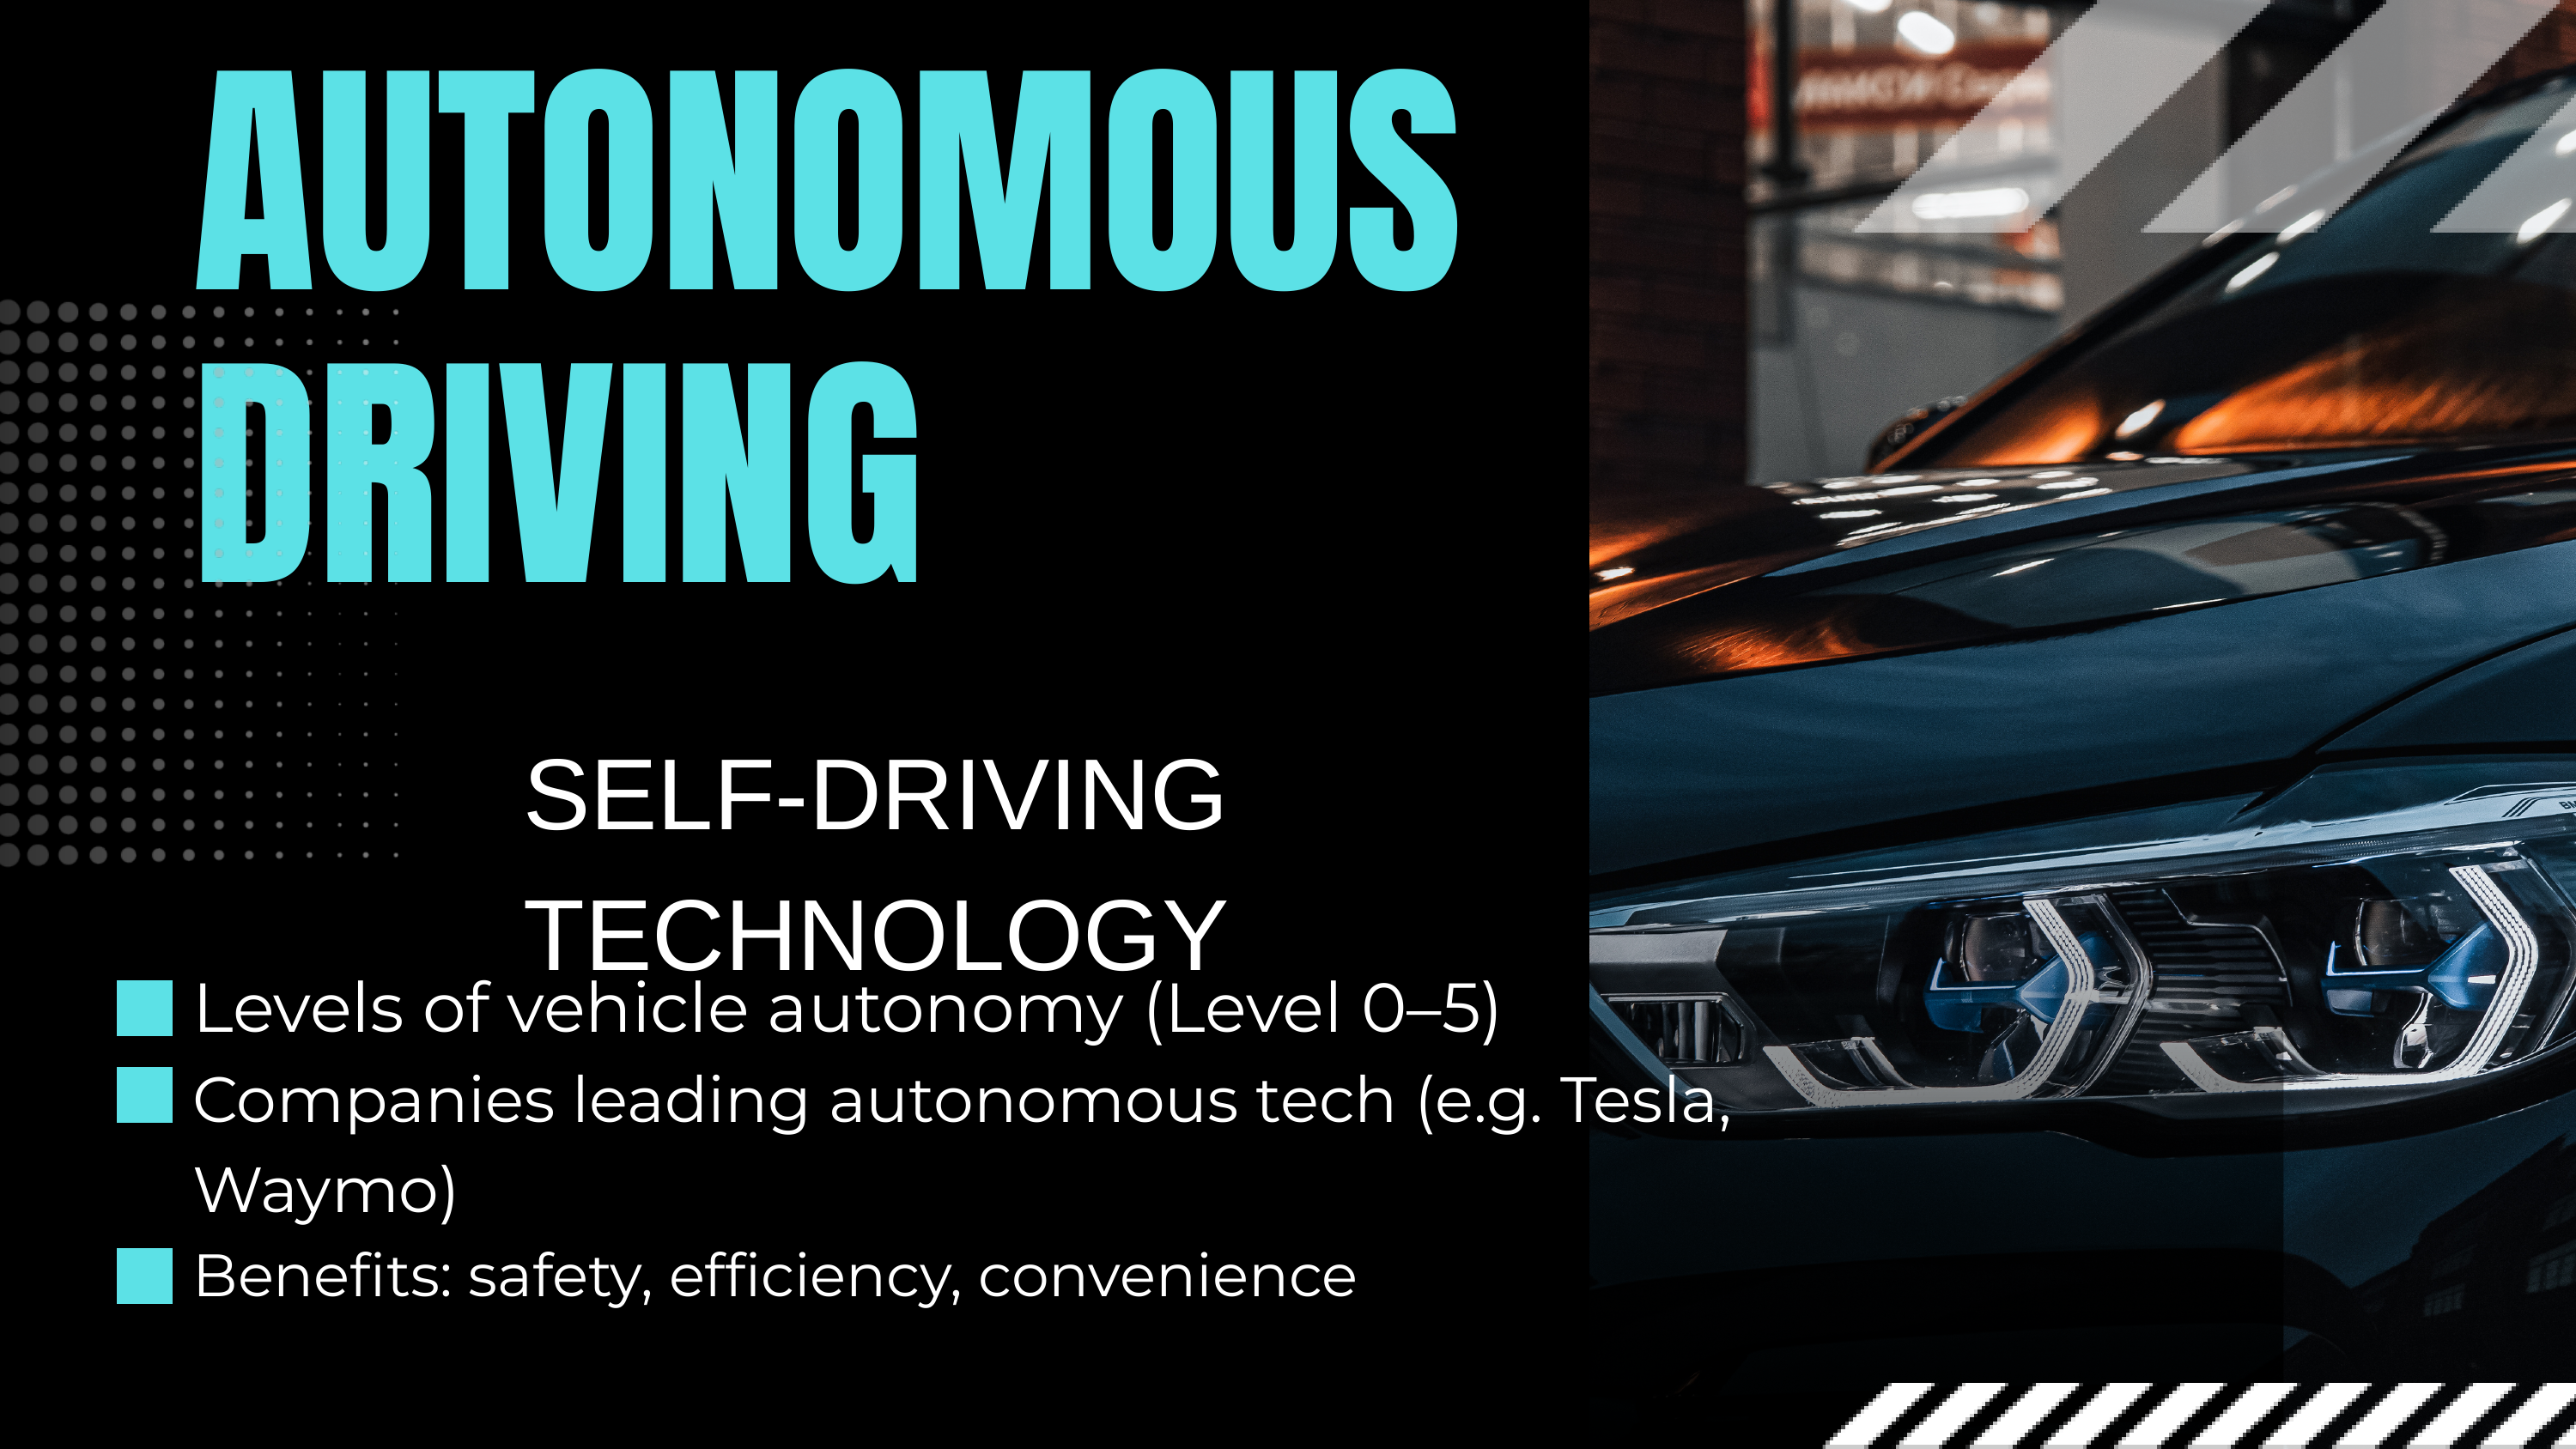

AUTONOMOUS DRIVING

SELF-DRIVING TECHNOLOGY

Levels of vehicle autonomy (Level 0–5)
Companies leading autonomous tech (e.g. Tesla, Waymo)
Benefits: safety, efficiency, convenience